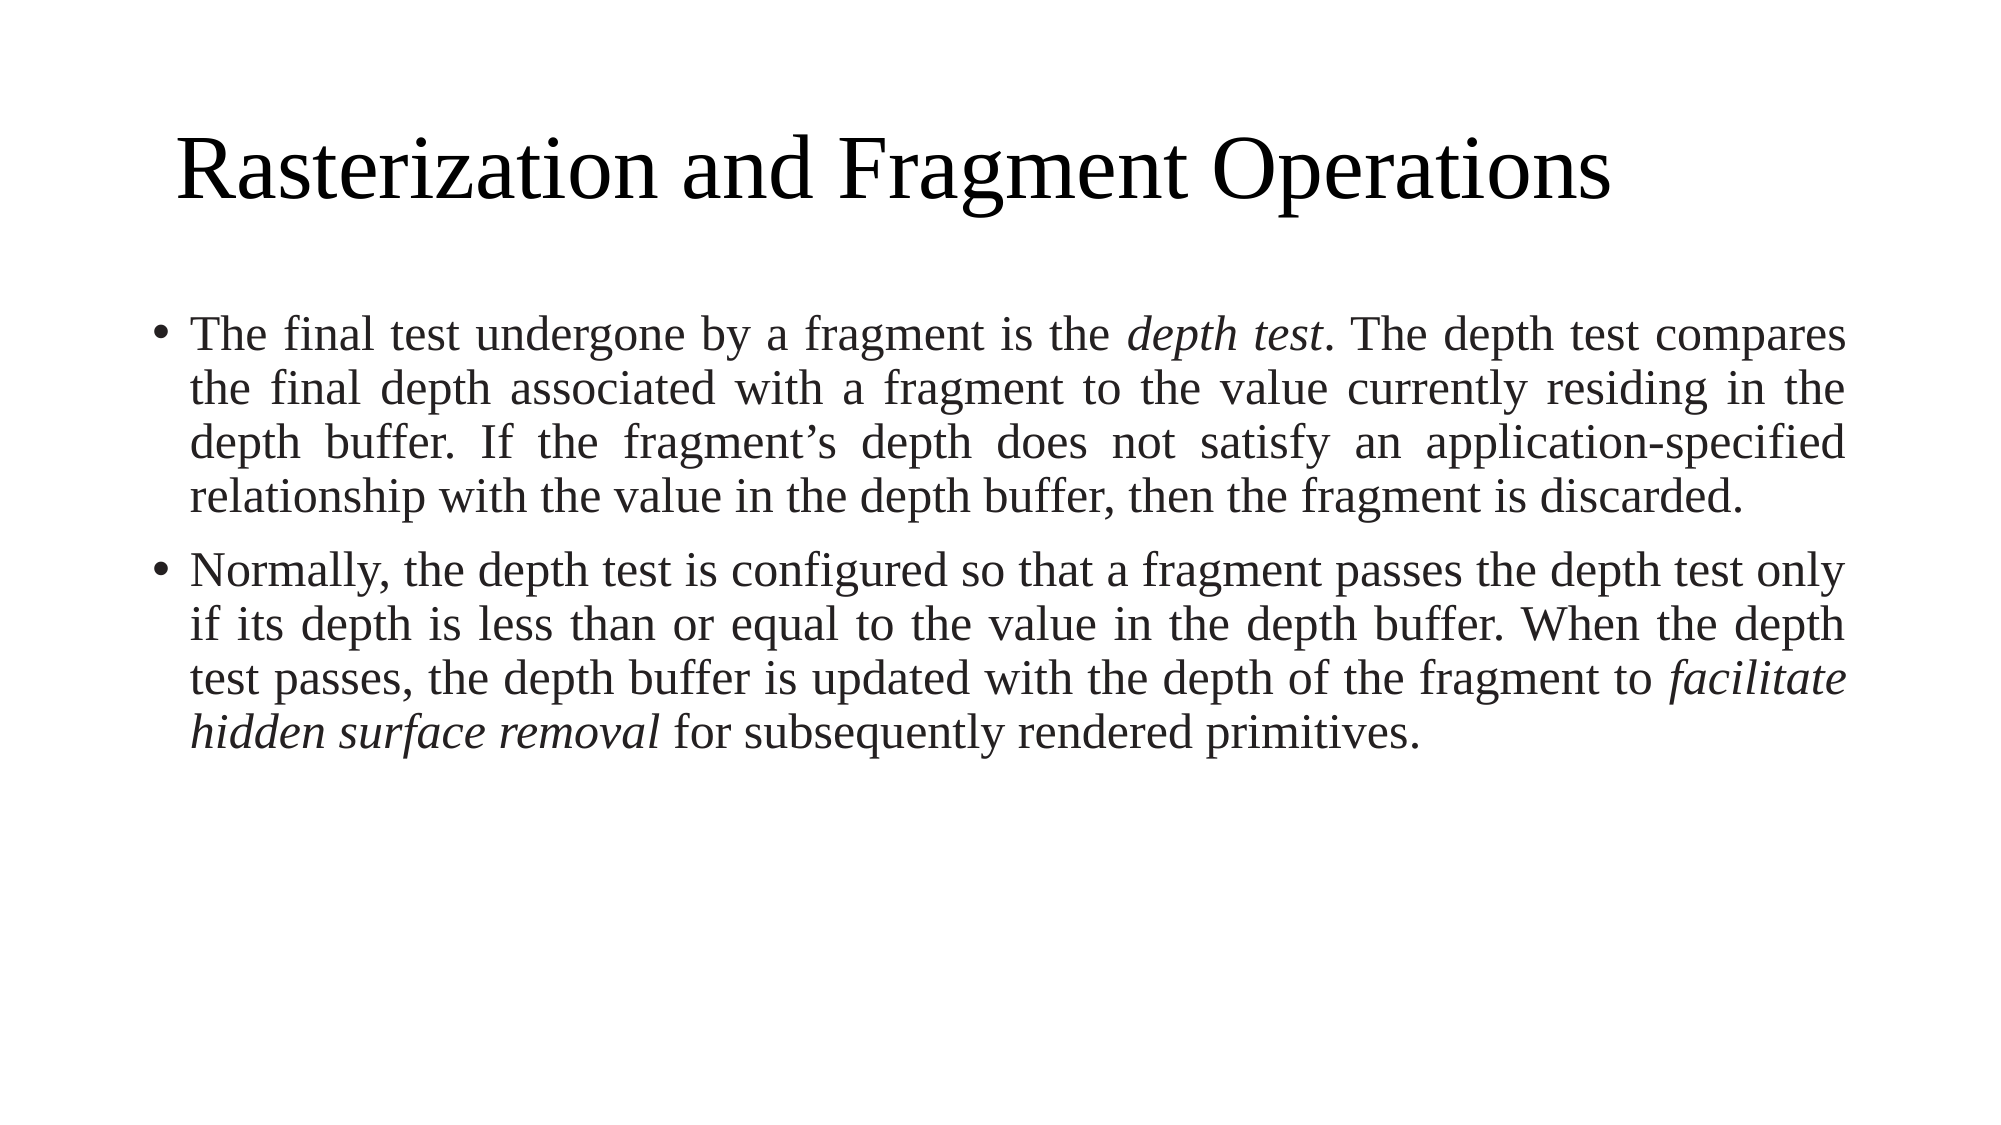

# Rasterization and Fragment Operations
The final test undergone by a fragment is the depth test. The depth test compares the final depth associated with a fragment to the value currently residing in the depth buffer. If the fragment’s depth does not satisfy an application-specified relationship with the value in the depth buffer, then the fragment is discarded.
Normally, the depth test is configured so that a fragment passes the depth test only if its depth is less than or equal to the value in the depth buffer. When the depth test passes, the depth buffer is updated with the depth of the fragment to facilitate hidden surface removal for subsequently rendered primitives.